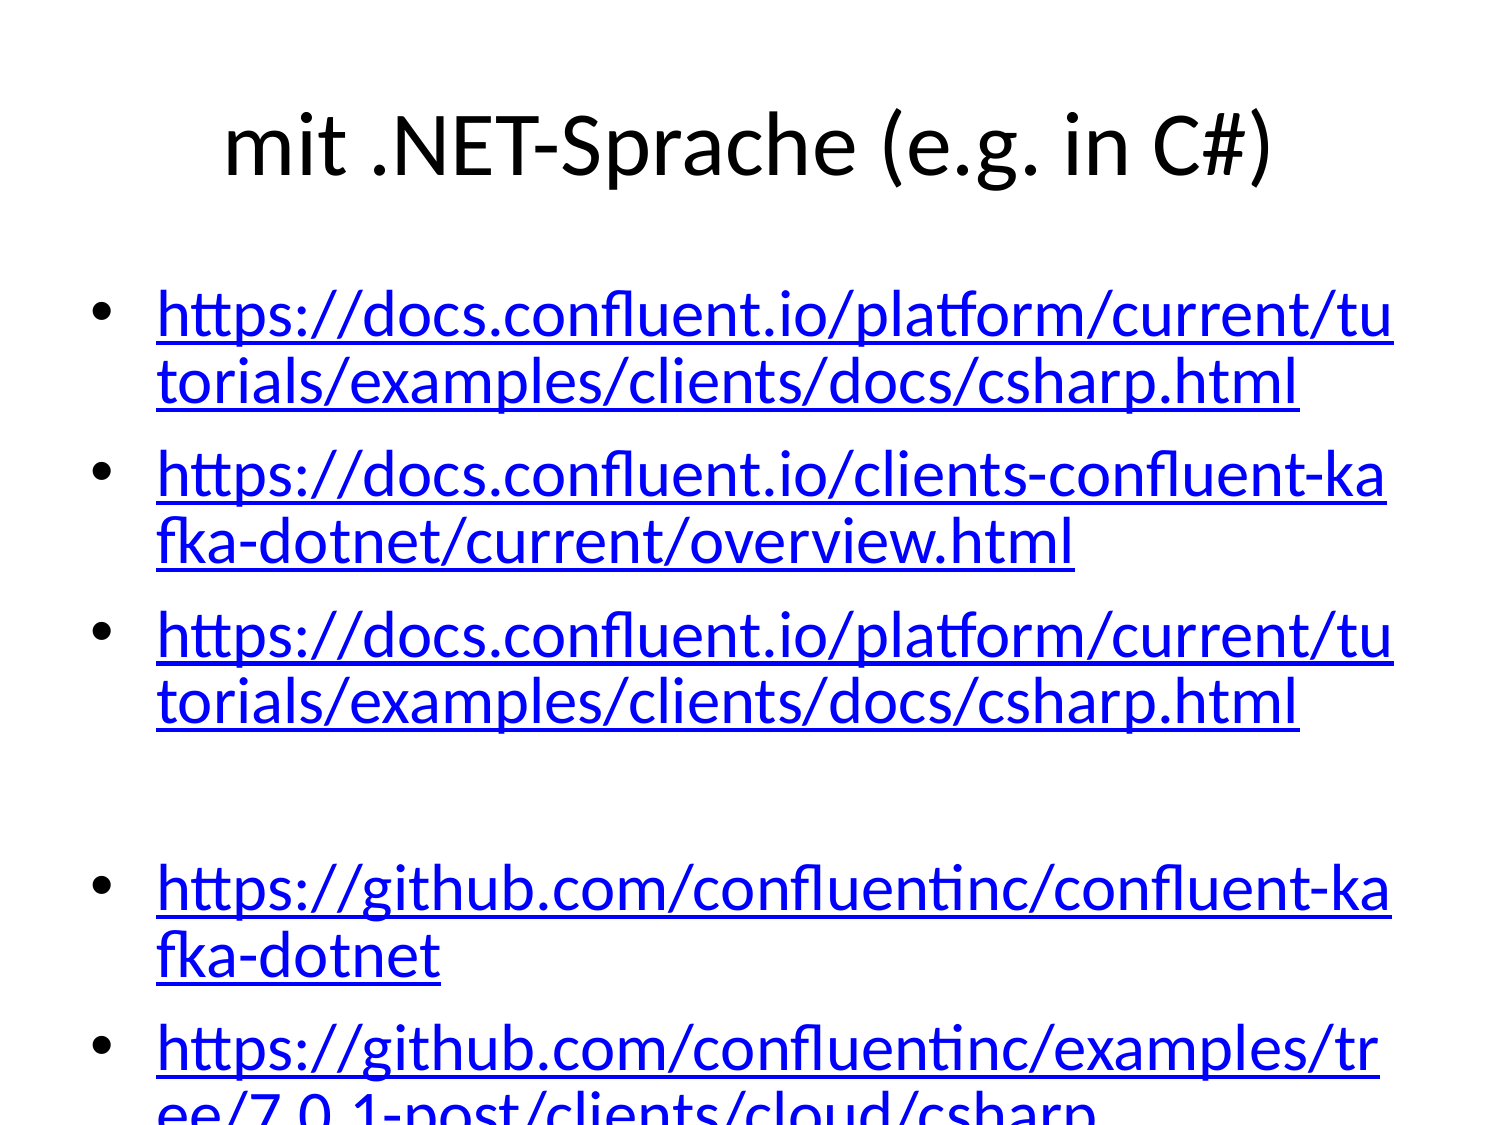

# mit .NET-Sprache (e.g. in C#)
https://docs.confluent.io/platform/current/tutorials/examples/clients/docs/csharp.html
https://docs.confluent.io/clients-confluent-kafka-dotnet/current/overview.html
https://docs.confluent.io/platform/current/tutorials/examples/clients/docs/csharp.html

https://github.com/confluentinc/confluent-kafka-dotnet
https://github.com/confluentinc/examples/tree/7.0.1-post/clients/cloud/csharp